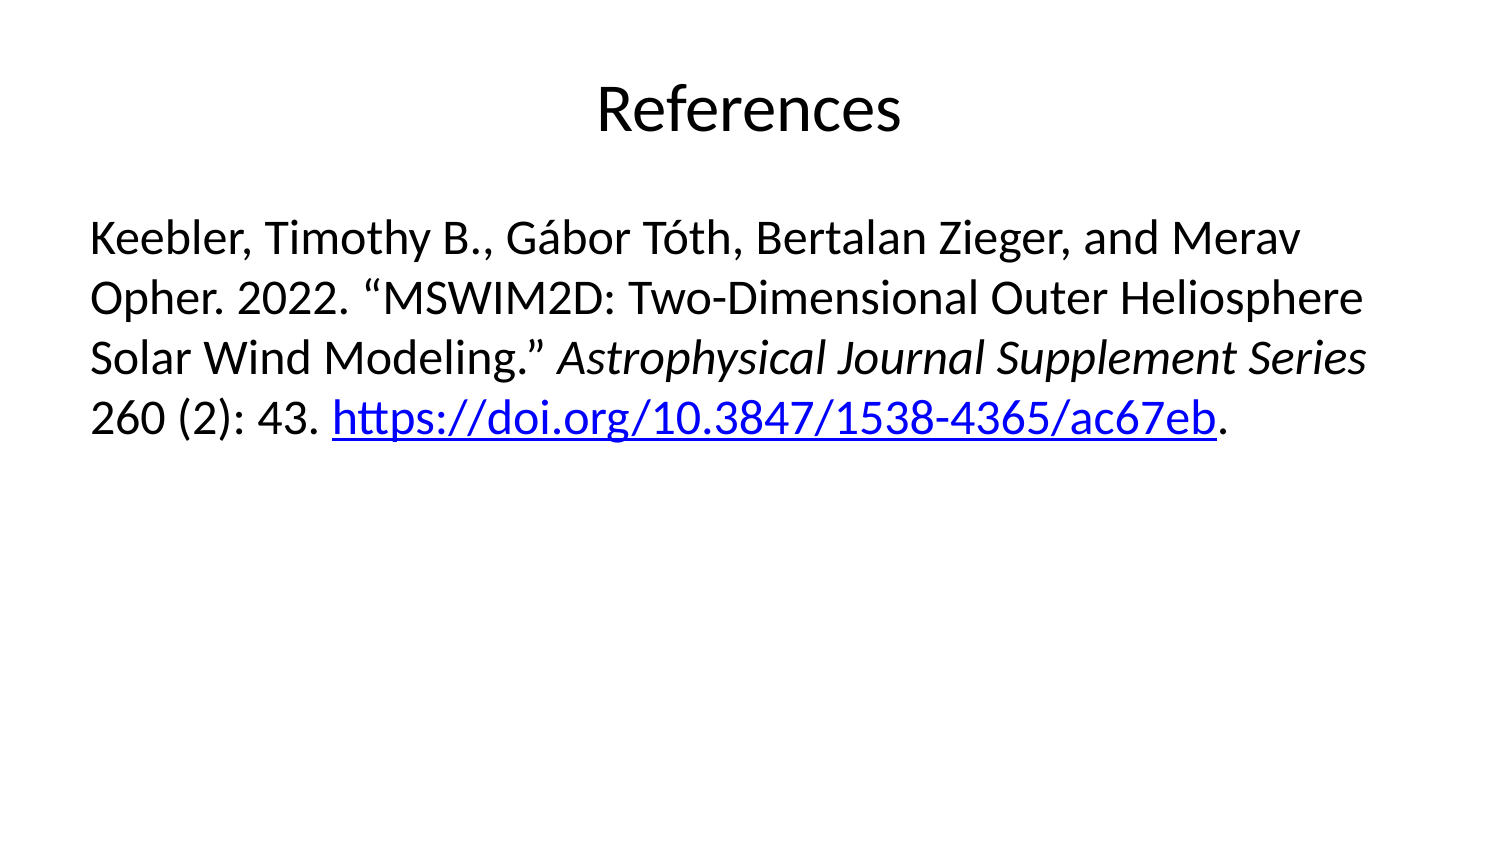

# References
Keebler, Timothy B., Gábor Tóth, Bertalan Zieger, and Merav Opher. 2022. “MSWIM2D: Two-Dimensional Outer Heliosphere Solar Wind Modeling.” Astrophysical Journal Supplement Series 260 (2): 43. https://doi.org/10.3847/1538-4365/ac67eb.